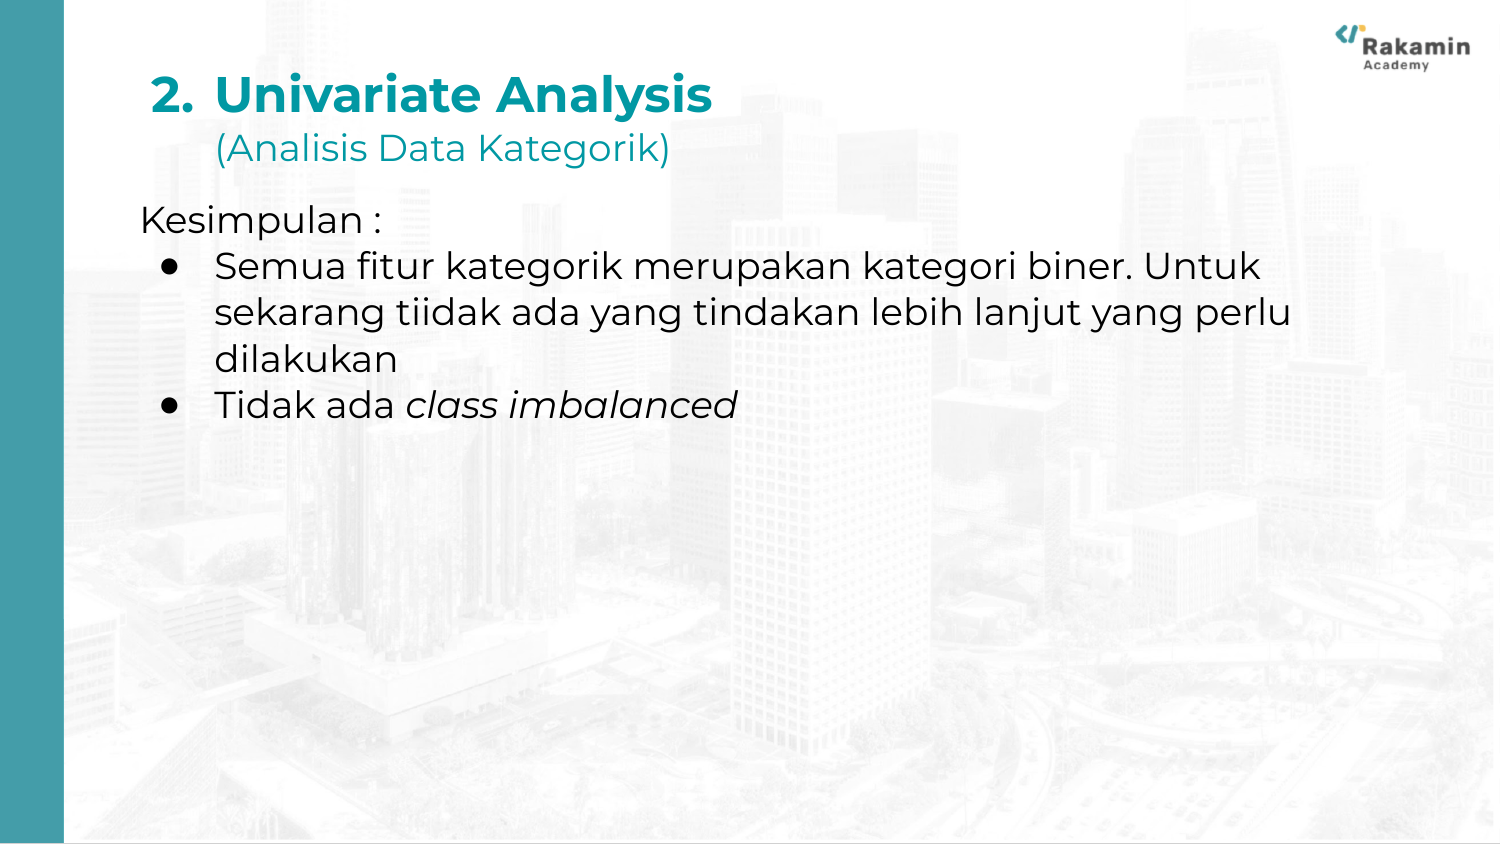

Univariate Analysis
(Analisis Data Kategorik)
Kesimpulan :
Semua fitur kategorik merupakan kategori biner. Untuk sekarang tiidak ada yang tindakan lebih lanjut yang perlu dilakukan
Tidak ada class imbalanced